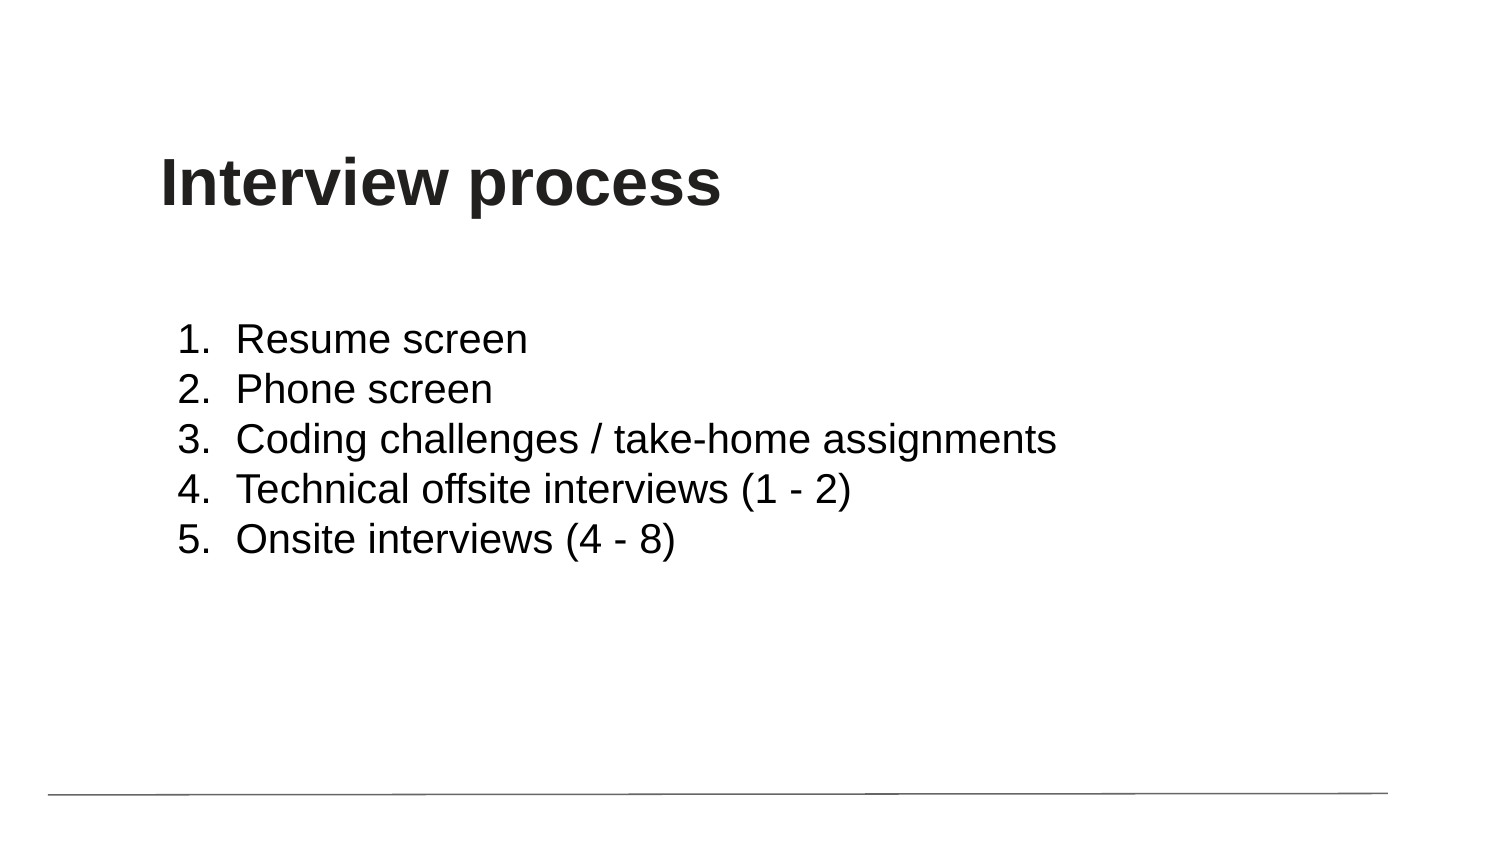

Interview process
Resume screen
Phone screen
Coding challenges / take-home assignments
Technical offsite interviews (1 - 2)
Onsite interviews (4 - 8)